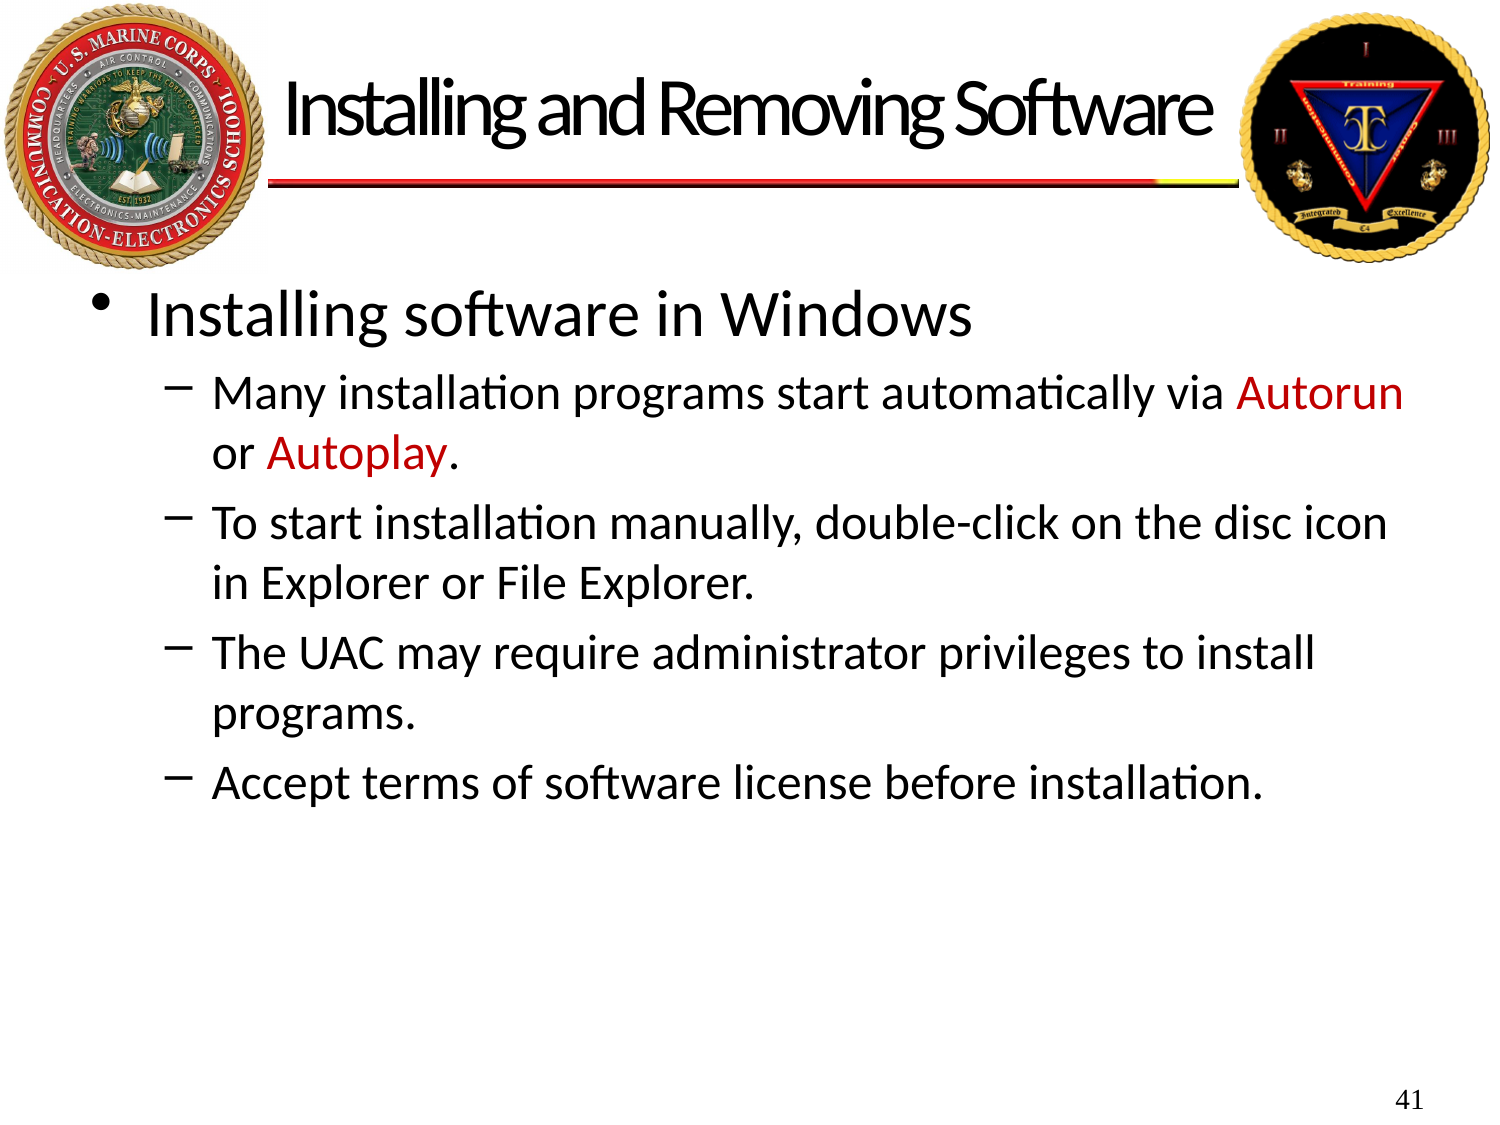

# Installing and Removing Software
Installing software in Windows
Many installation programs start automatically via Autorun or Autoplay.
To start installation manually, double-click on the disc icon in Explorer or File Explorer.
The UAC may require administrator privileges to install programs.
Accept terms of software license before installation.